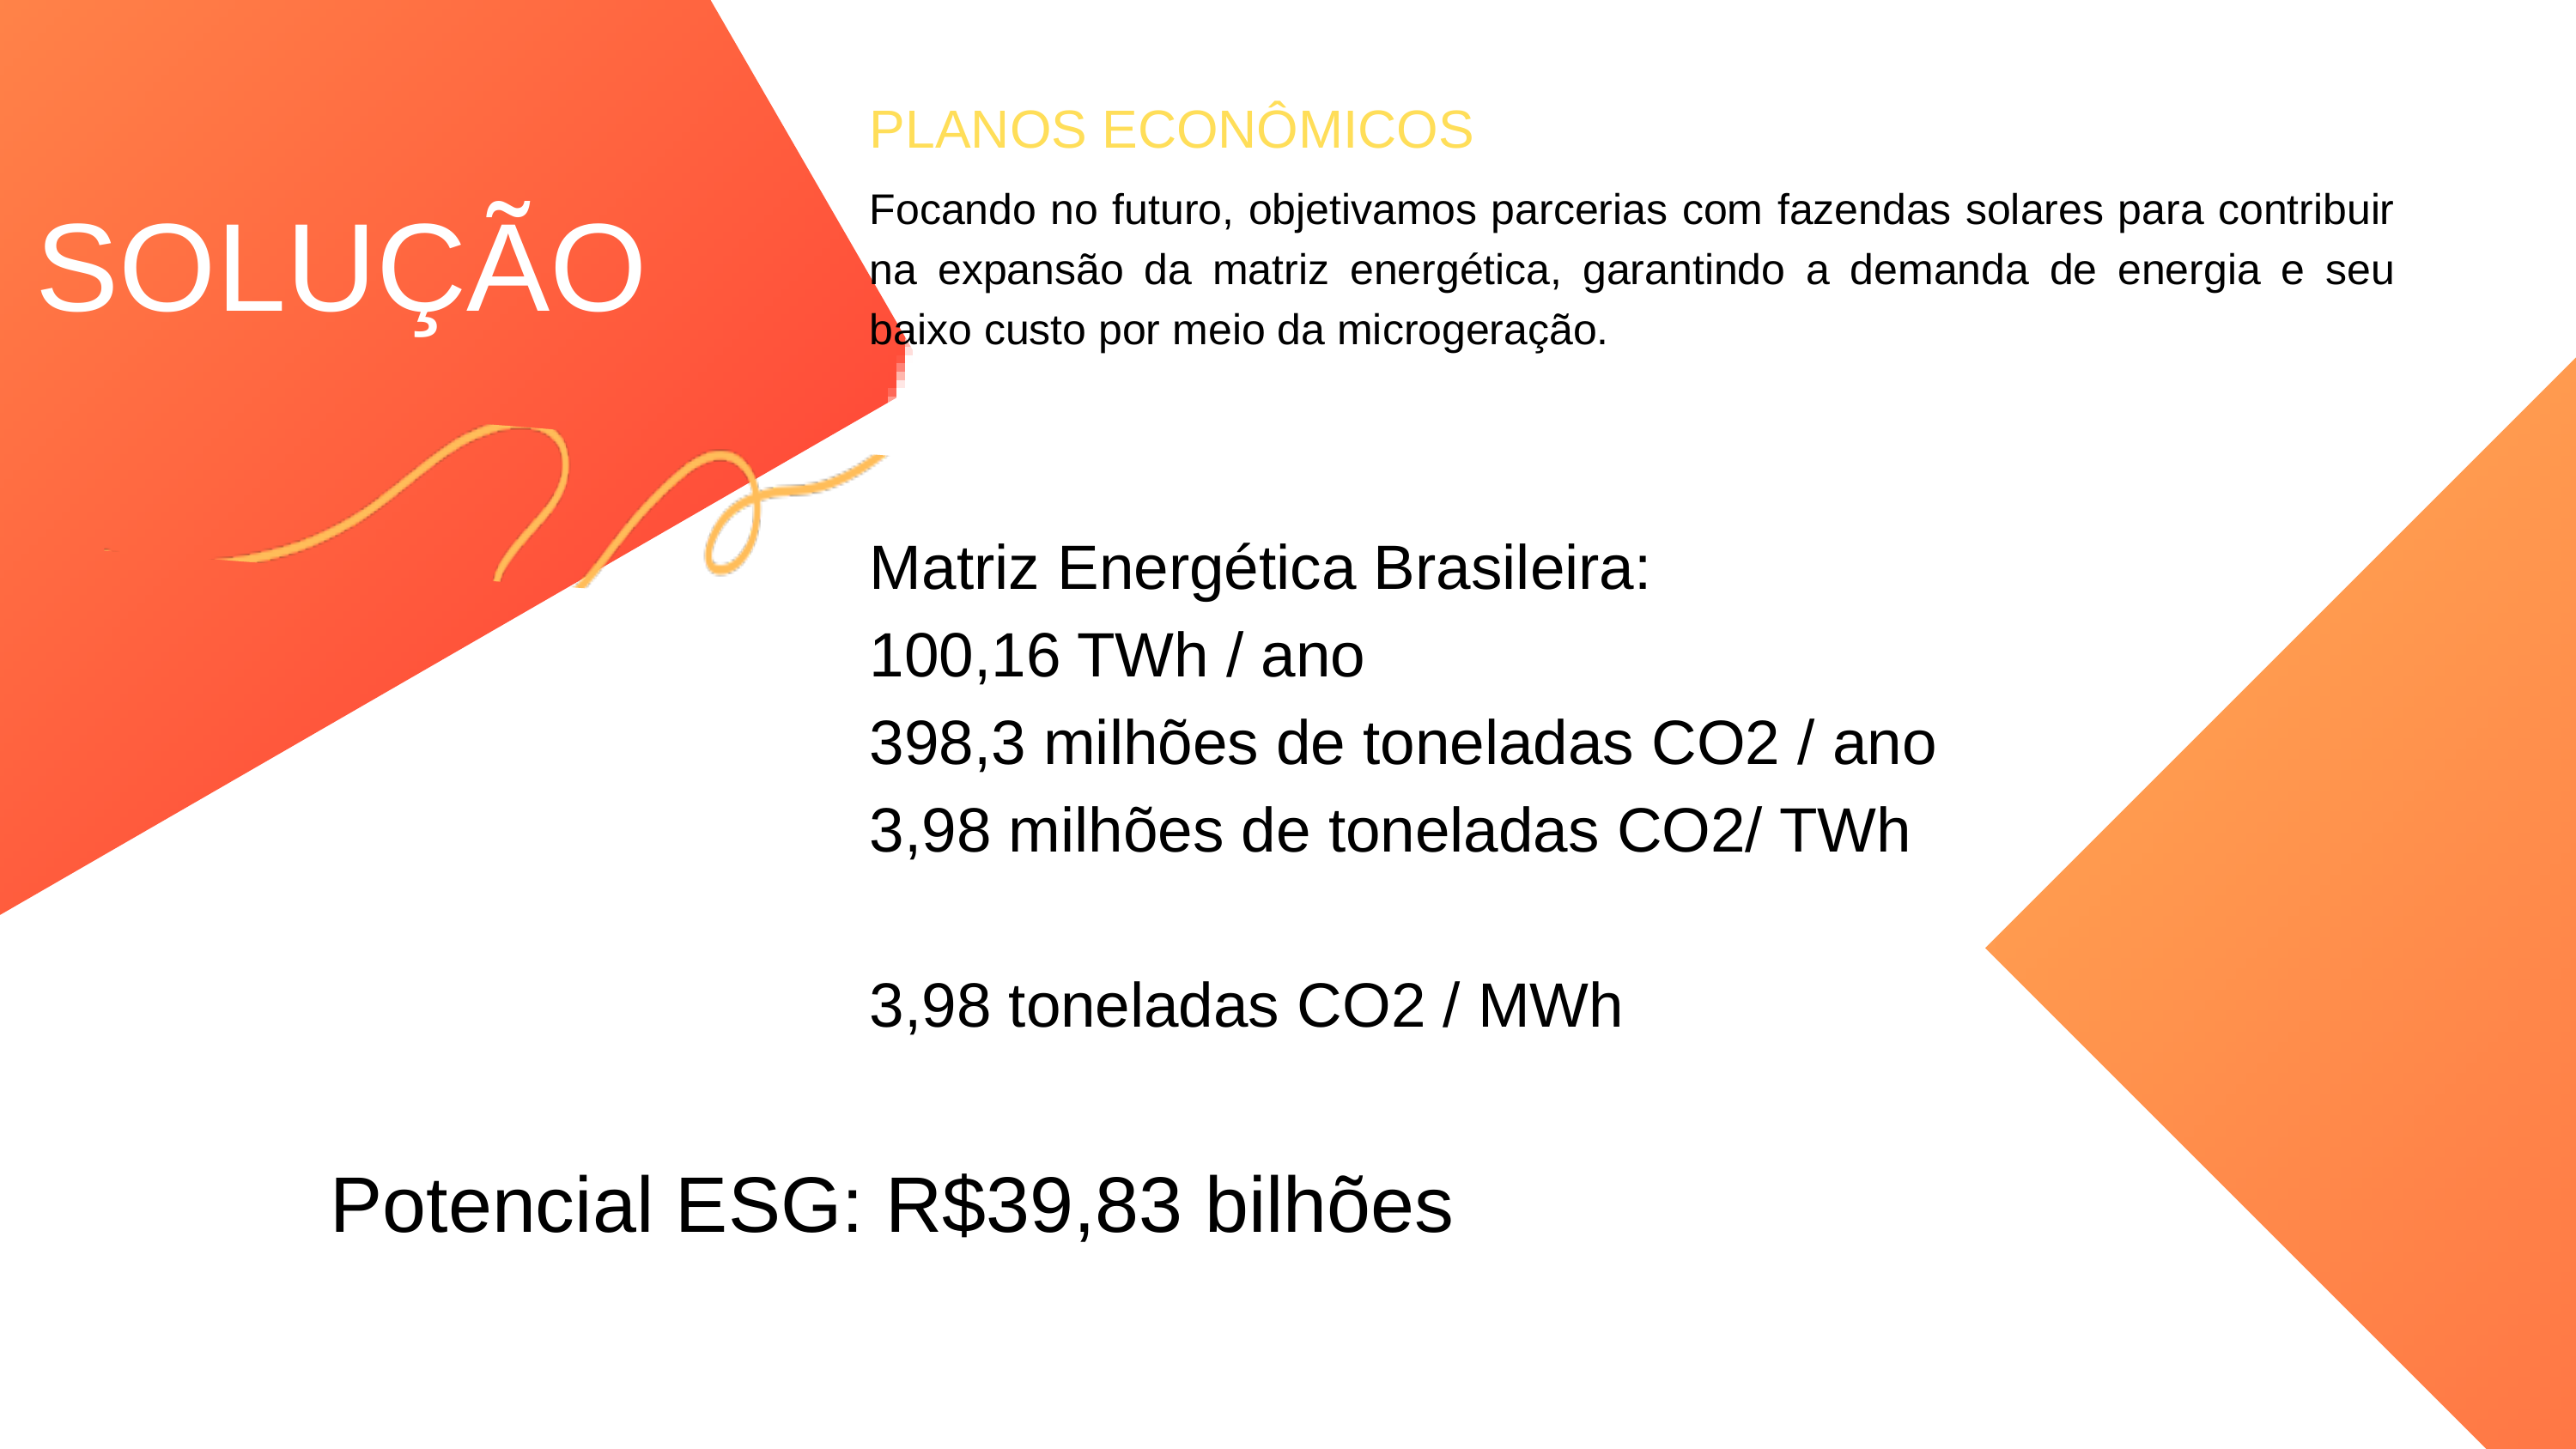

PLANOS ECONÔMICOS
SOLUÇÃO
Focando no futuro, objetivamos parcerias com fazendas solares para contribuir na expansão da matriz energética, garantindo a demanda de energia e seu baixo custo por meio da microgeração.

Matriz Energética Brasileira:
100,16 TWh / ano
398,3 milhões de toneladas CO2 / ano
3,98 milhões de toneladas CO2/ TWh

3,98 toneladas CO2 / MWh
Potencial ESG: R$39,83 bilhões